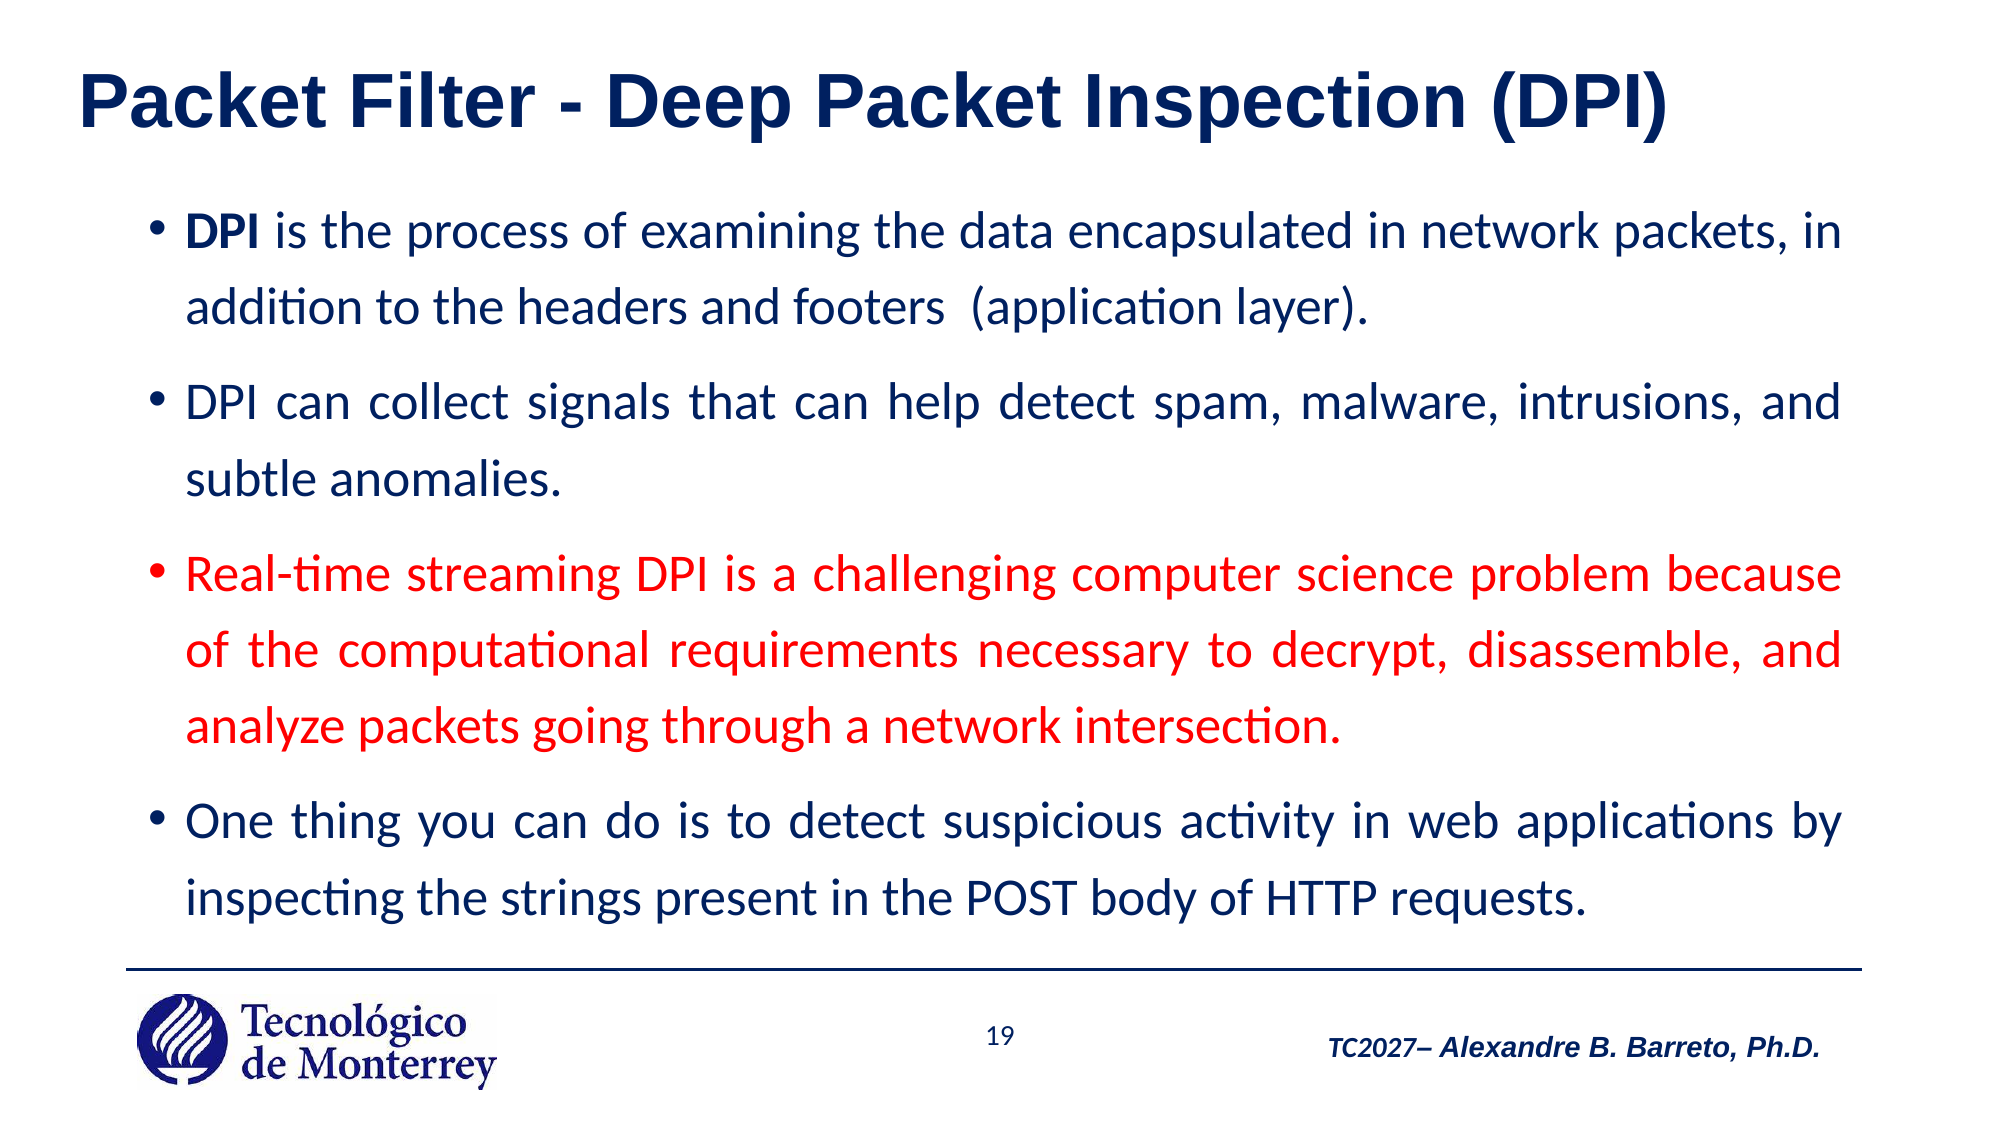

# Packet Filter - Deep Packet Inspection (DPI)
DPI is the process of examining the data encapsulated in network packets, in addition to the headers and footers  (application layer).
DPI can collect signals that can help detect spam, malware, intrusions, and subtle anomalies.
Real-time streaming DPI is a challenging computer science problem because of the computational requirements necessary to decrypt, disassemble, and analyze packets going through a network intersection.
One thing you can do is to detect suspicious activity in web applications by inspecting the strings present in the POST body of HTTP requests.